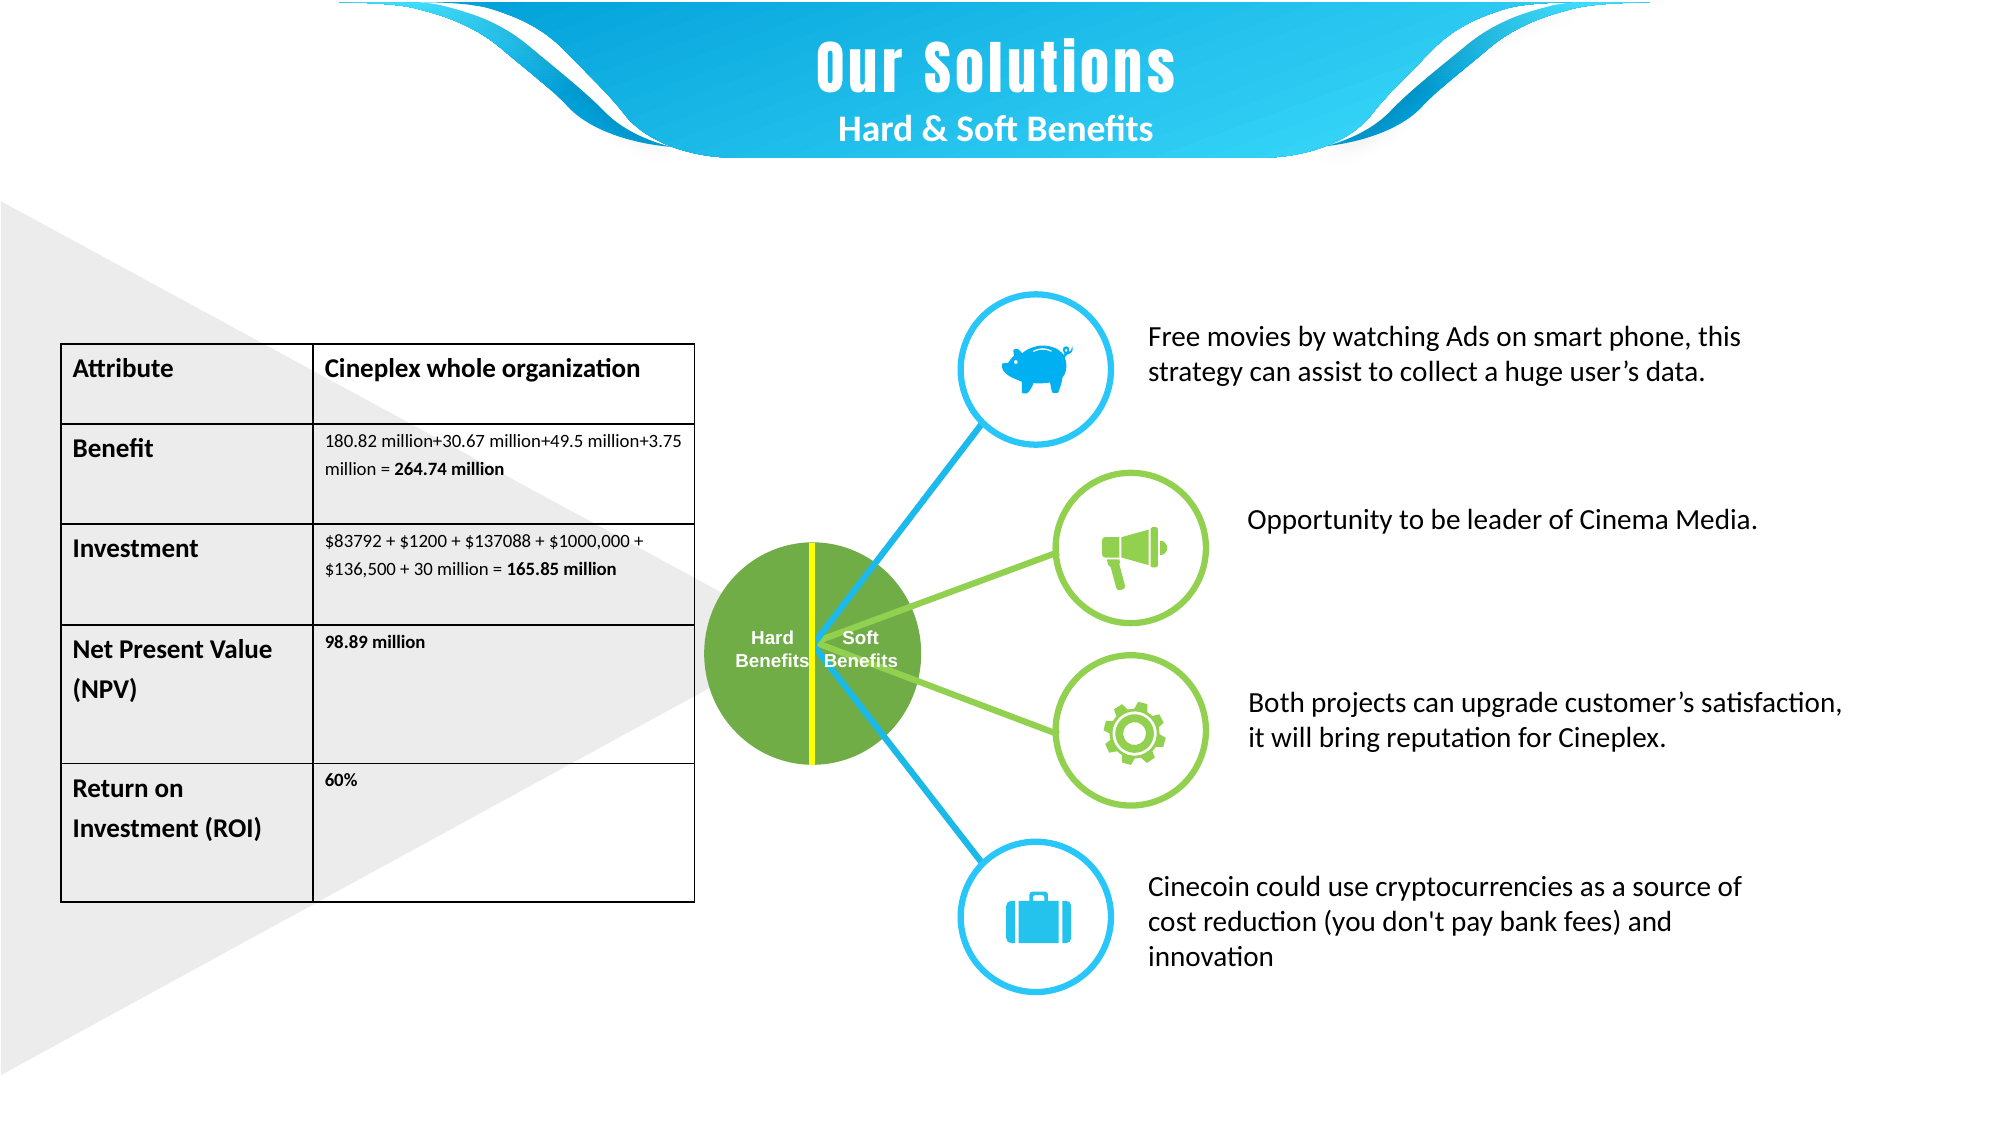

Our Solutions
Hard & Soft Benefits

Soft Benefits

Hard Benefits
Free movies by watching Ads on smart phone, this strategy can assist to collect a huge user’s data.
| Attribute | Cineplex whole organization |
| --- | --- |
| Benefit | 180.82 million+30.67 million+49.5 million+3.75 million = 264.74 million |
| Investment | $83792 + $1200 + $137088 + $1000,000 + $136,500 + 30 million = 165.85 million |
| Net Present Value (NPV) | 98.89 million |
| Return on Investment (ROI) | 60% |

Opportunity to be leader of Cinema Media.

Both projects can upgrade customer’s satisfaction, it will bring reputation for Cineplex.
Cinecoin could use cryptocurrencies as a source of cost reduction (you don't pay bank fees) and innovation